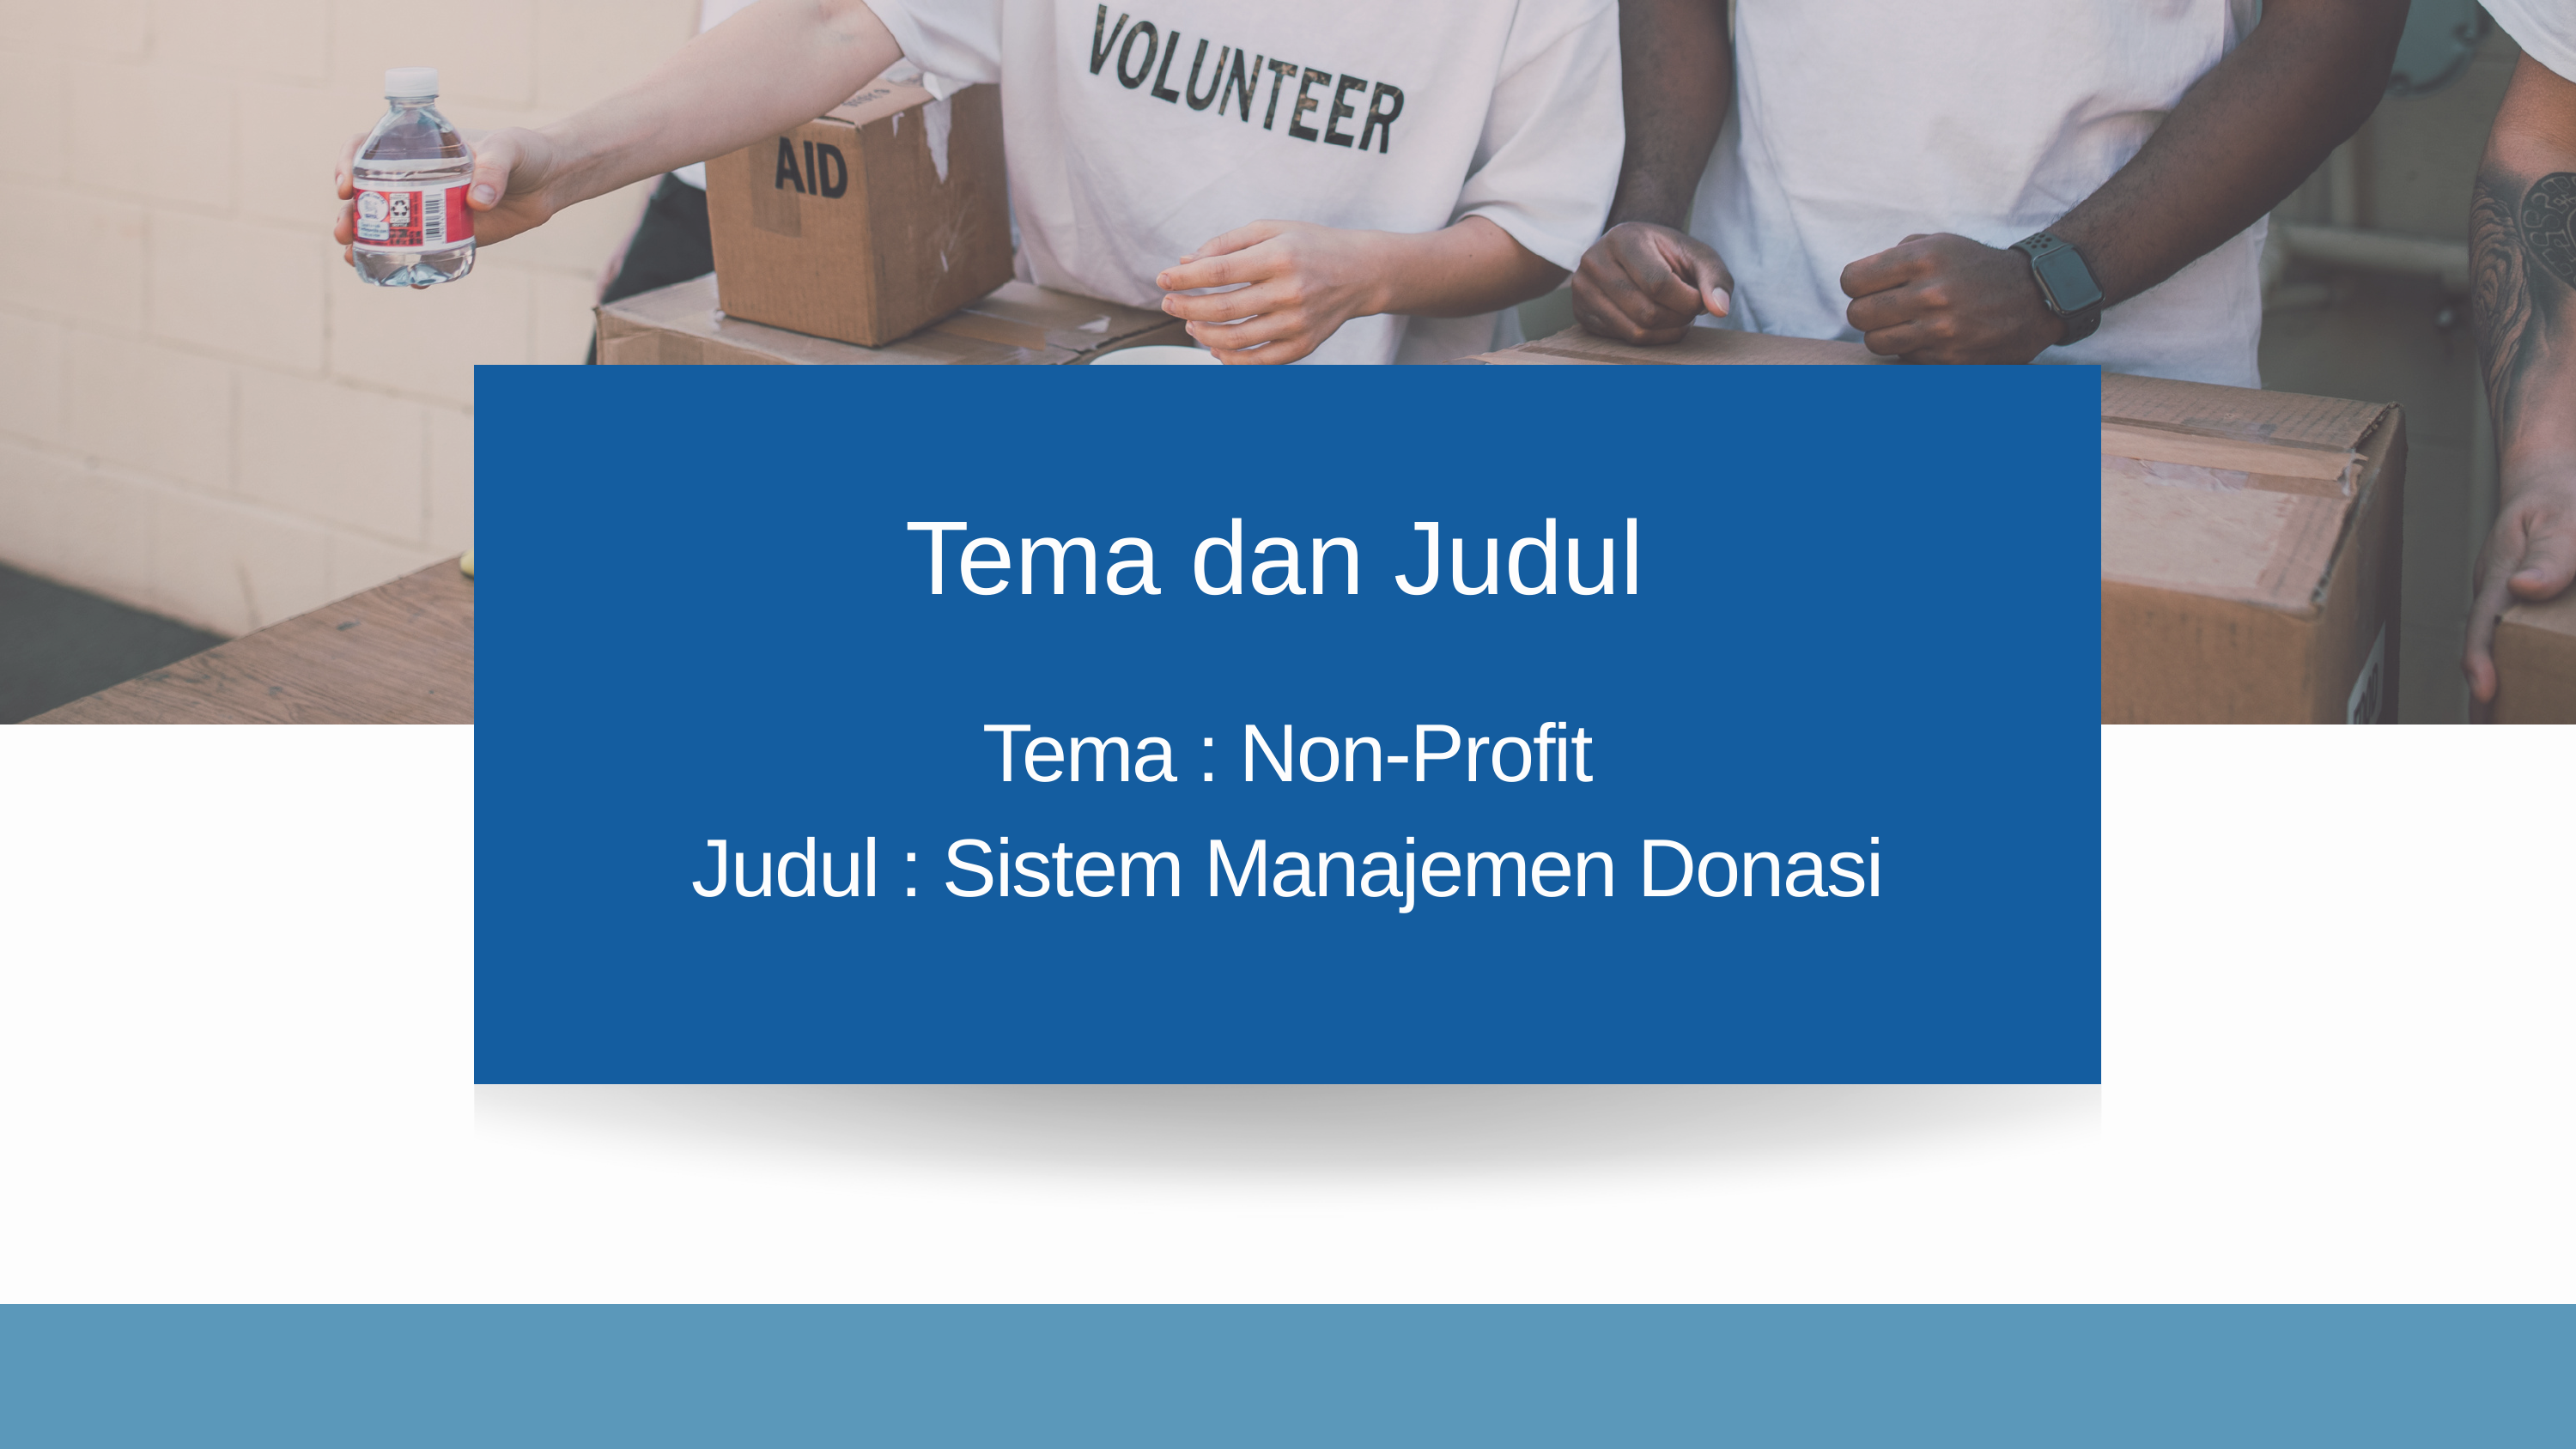

Tema dan Judul
Tema : Non-Profit
Judul : Sistem Manajemen Donasi